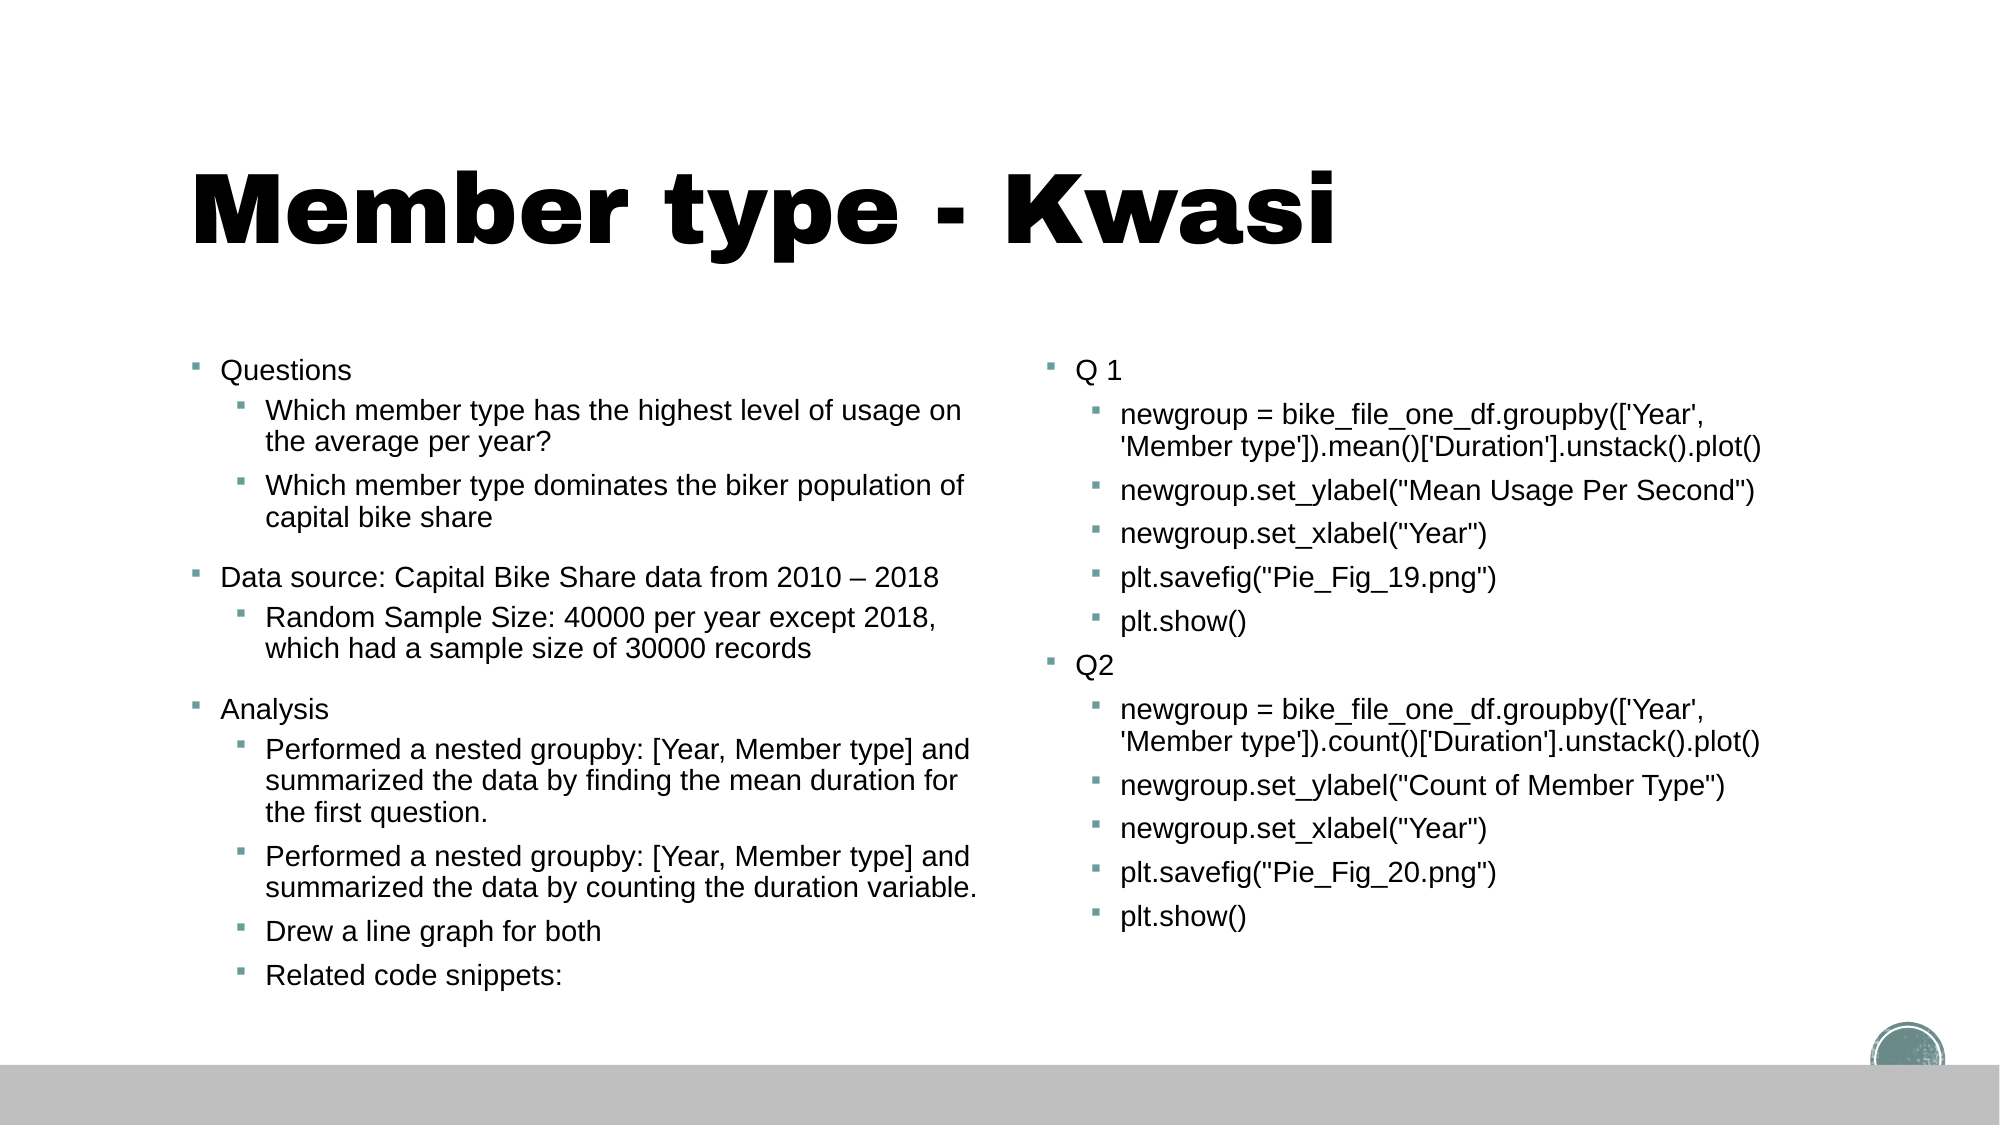

# Member type - Kwasi
Questions
Which member type has the highest level of usage on the average per year?
Which member type dominates the biker population of capital bike share
Data source: Capital Bike Share data from 2010 – 2018
Random Sample Size: 40000 per year except 2018, which had a sample size of 30000 records
Analysis
Performed a nested groupby: [Year, Member type] and summarized the data by finding the mean duration for the first question.
Performed a nested groupby: [Year, Member type] and summarized the data by counting the duration variable.
Drew a line graph for both
Related code snippets:
Q 1
newgroup = bike_file_one_df.groupby(['Year', 'Member type']).mean()['Duration'].unstack().plot()
newgroup.set_ylabel("Mean Usage Per Second")
newgroup.set_xlabel("Year")
plt.savefig("Pie_Fig_19.png")
plt.show()
Q2
newgroup = bike_file_one_df.groupby(['Year', 'Member type']).count()['Duration'].unstack().plot()
newgroup.set_ylabel("Count of Member Type")
newgroup.set_xlabel("Year")
plt.savefig("Pie_Fig_20.png")
plt.show()